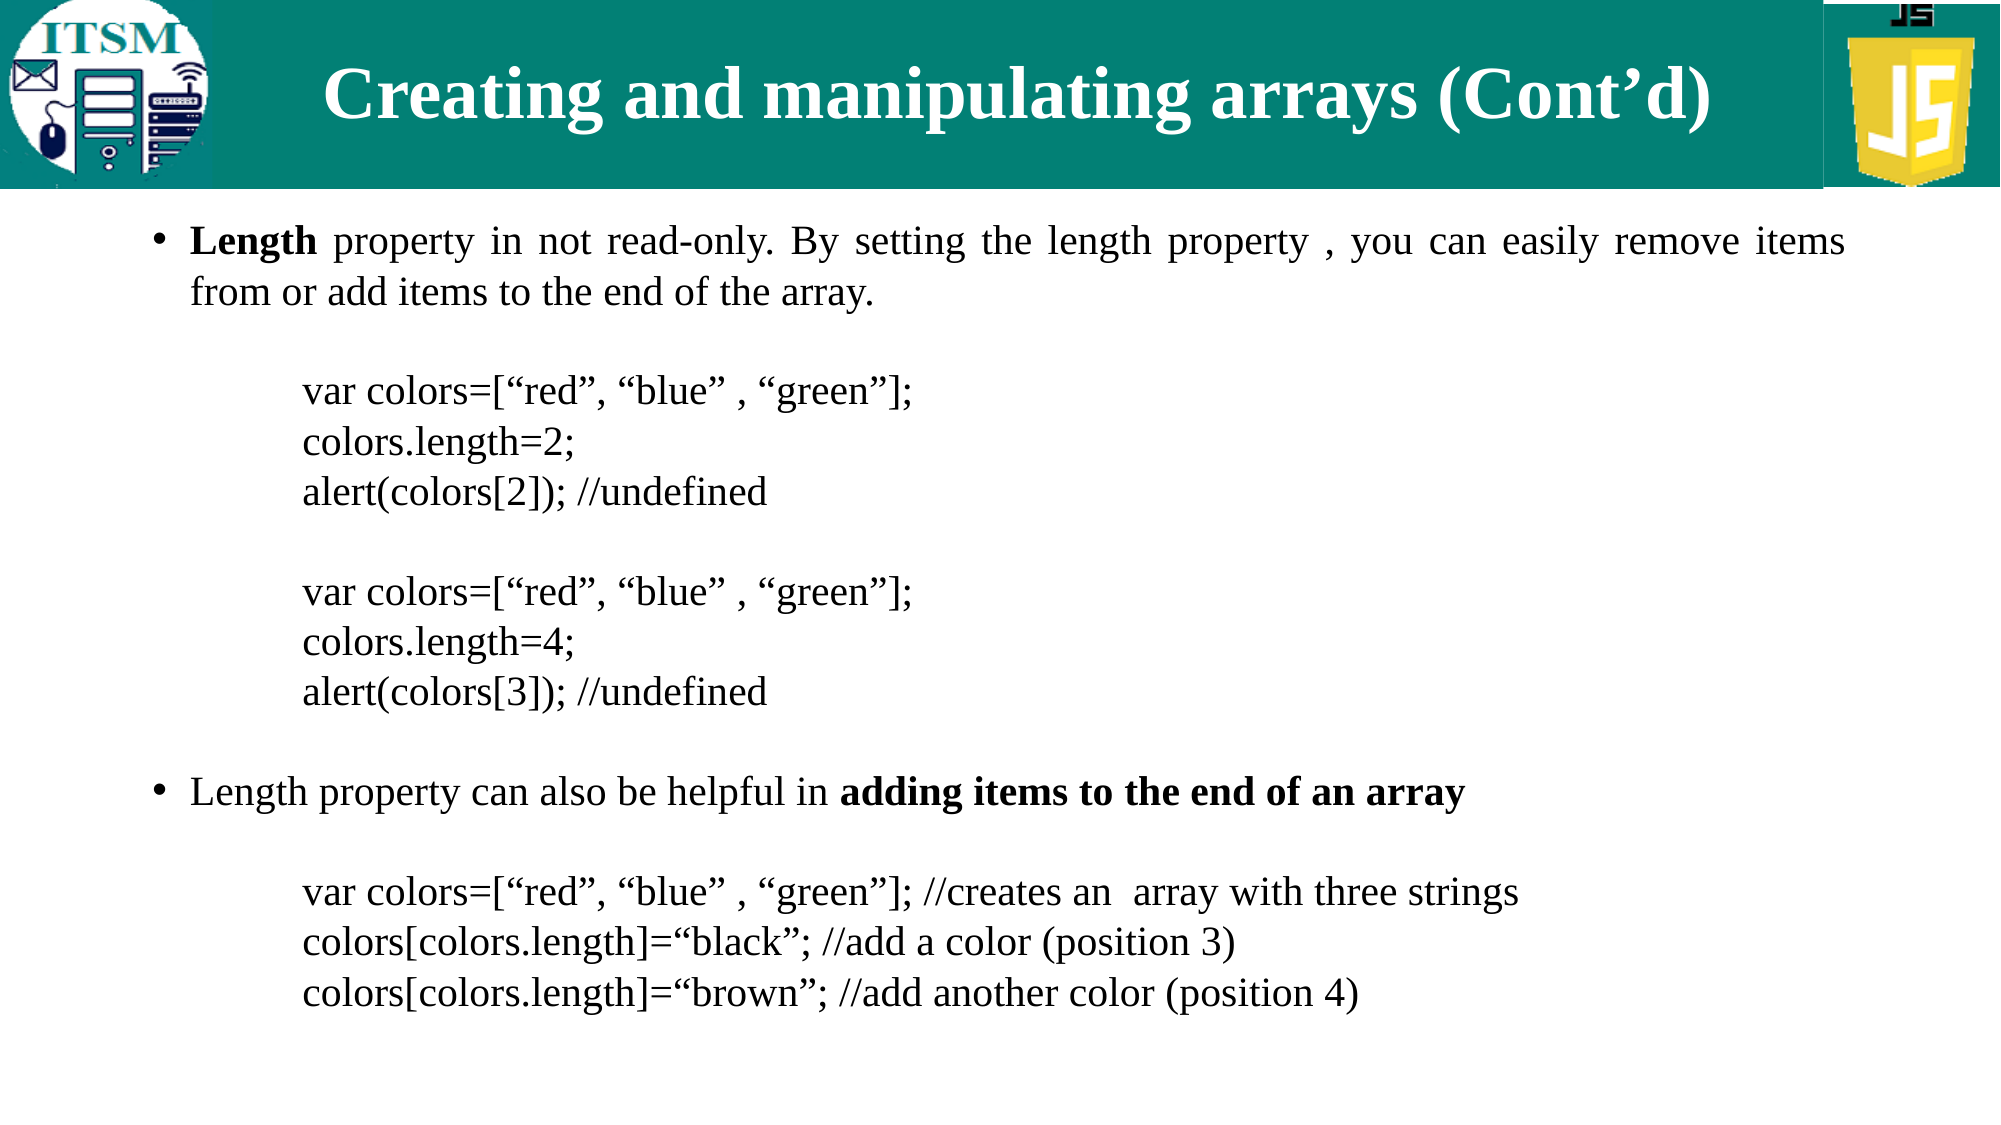

# Creating and manipulating arrays (Cont’d)
Length property in not read-only. By setting the length property , you can easily remove items from or add items to the end of the array.

	var colors=[“red”, “blue” , “green”];
	colors.length=2;
	alert(colors[2]); //undefined

	var colors=[“red”, “blue” , “green”];
	colors.length=4;
	alert(colors[3]); //undefined

Length property can also be helpful in adding items to the end of an array

	var colors=[“red”, “blue” , “green”]; //creates an  array with three strings
	colors[colors.length]=“black”; //add a color (position 3)
	colors[colors.length]=“brown”; //add another color (position 4)